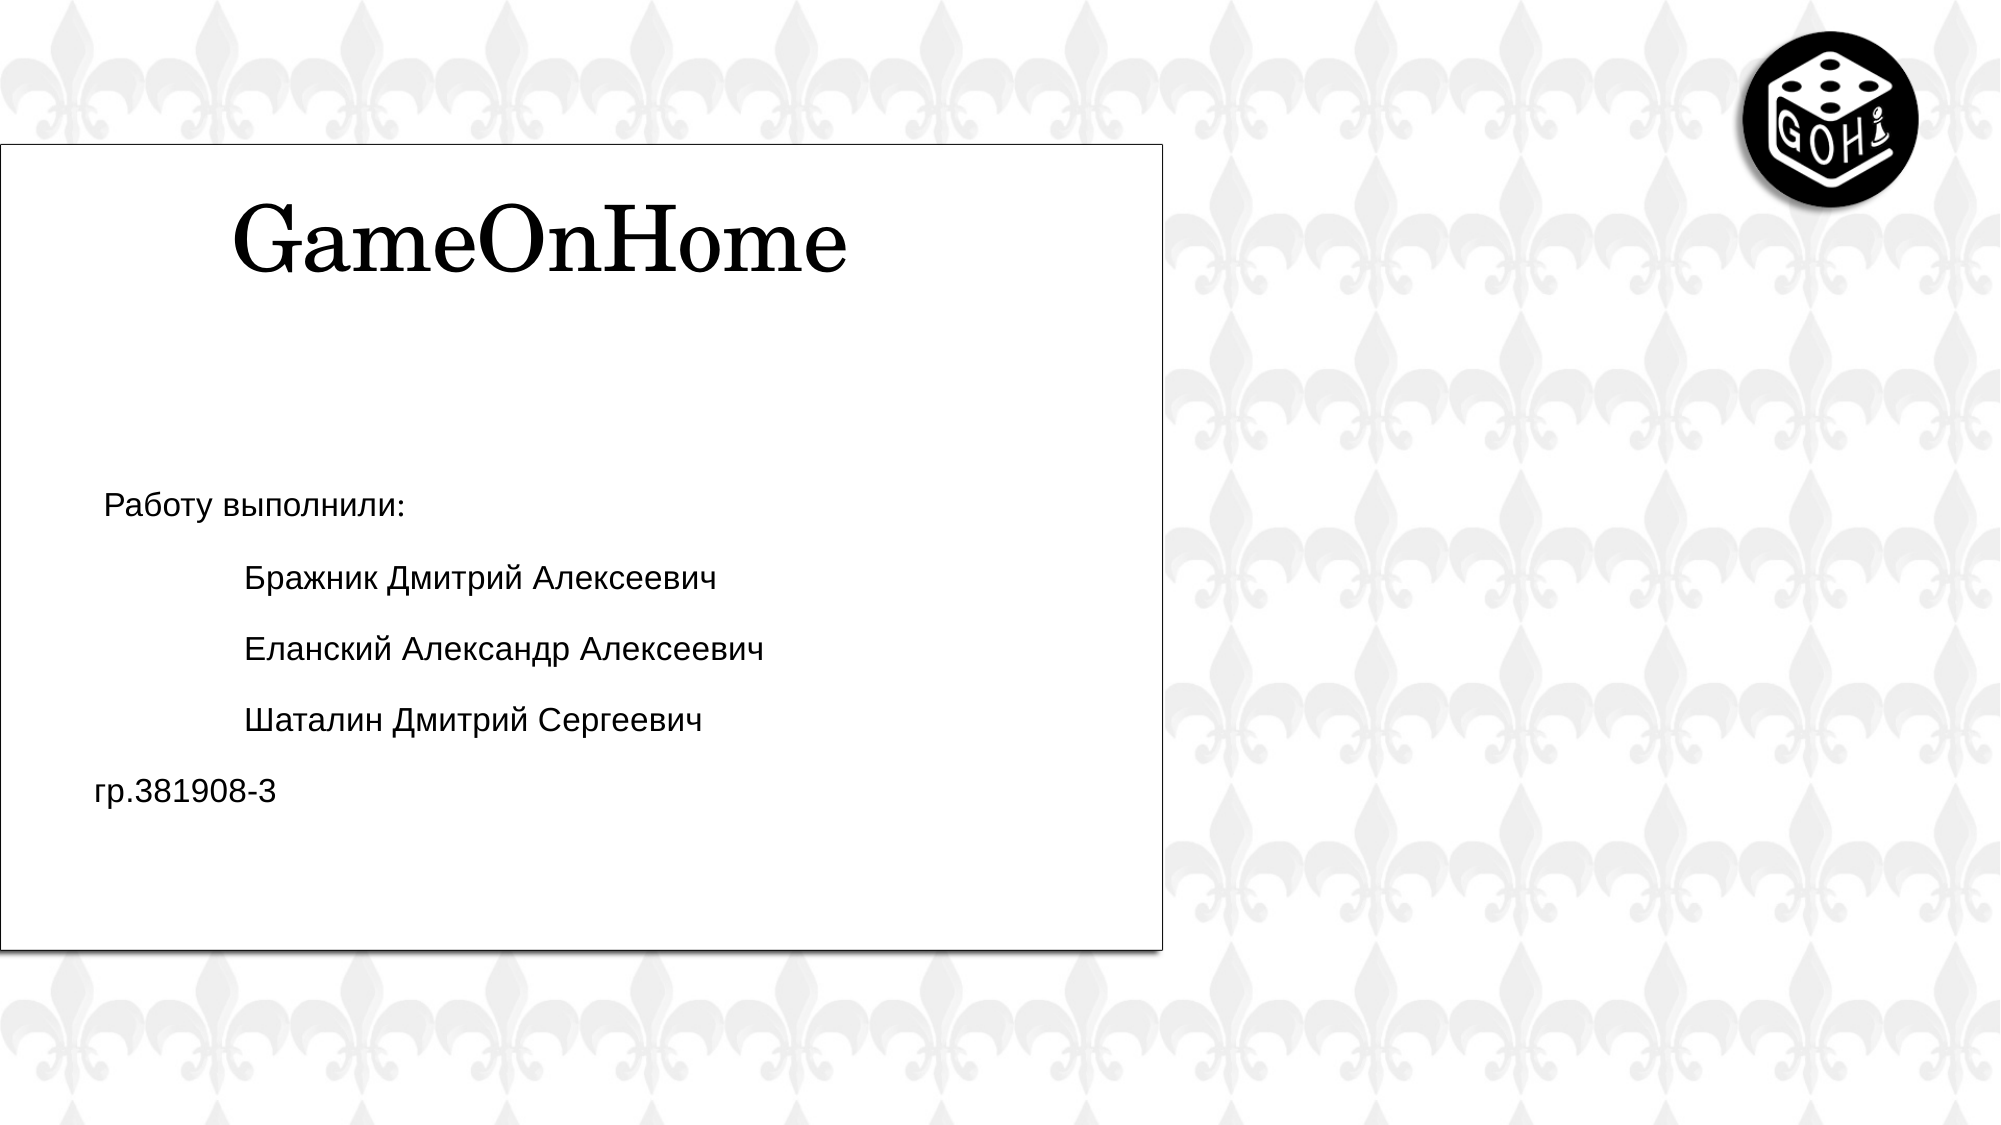

# GameOnHome
	 Работу выполнили:
		Бражник Дмитрий Алексеевич
		Еланский Александр Алексеевич
		Шаталин Дмитрий Сергеевич
	гр.381908-3